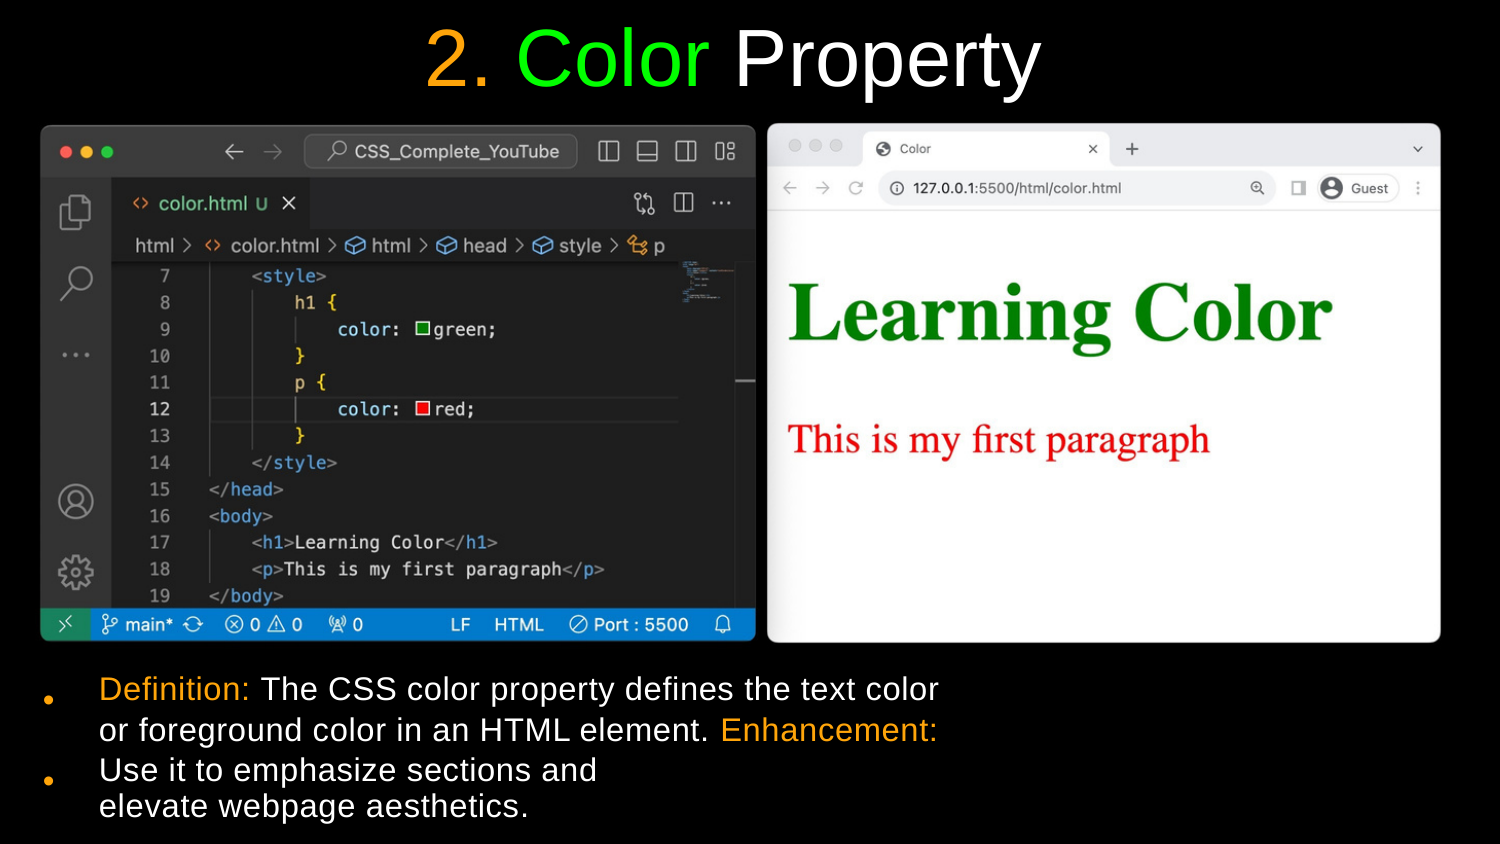

2. Color Property

• •
Definition: The CSS color property defines the text color or foreground color in an HTML element. Enhancement: Use it to emphasize sections and
elevate webpage aesthetics.